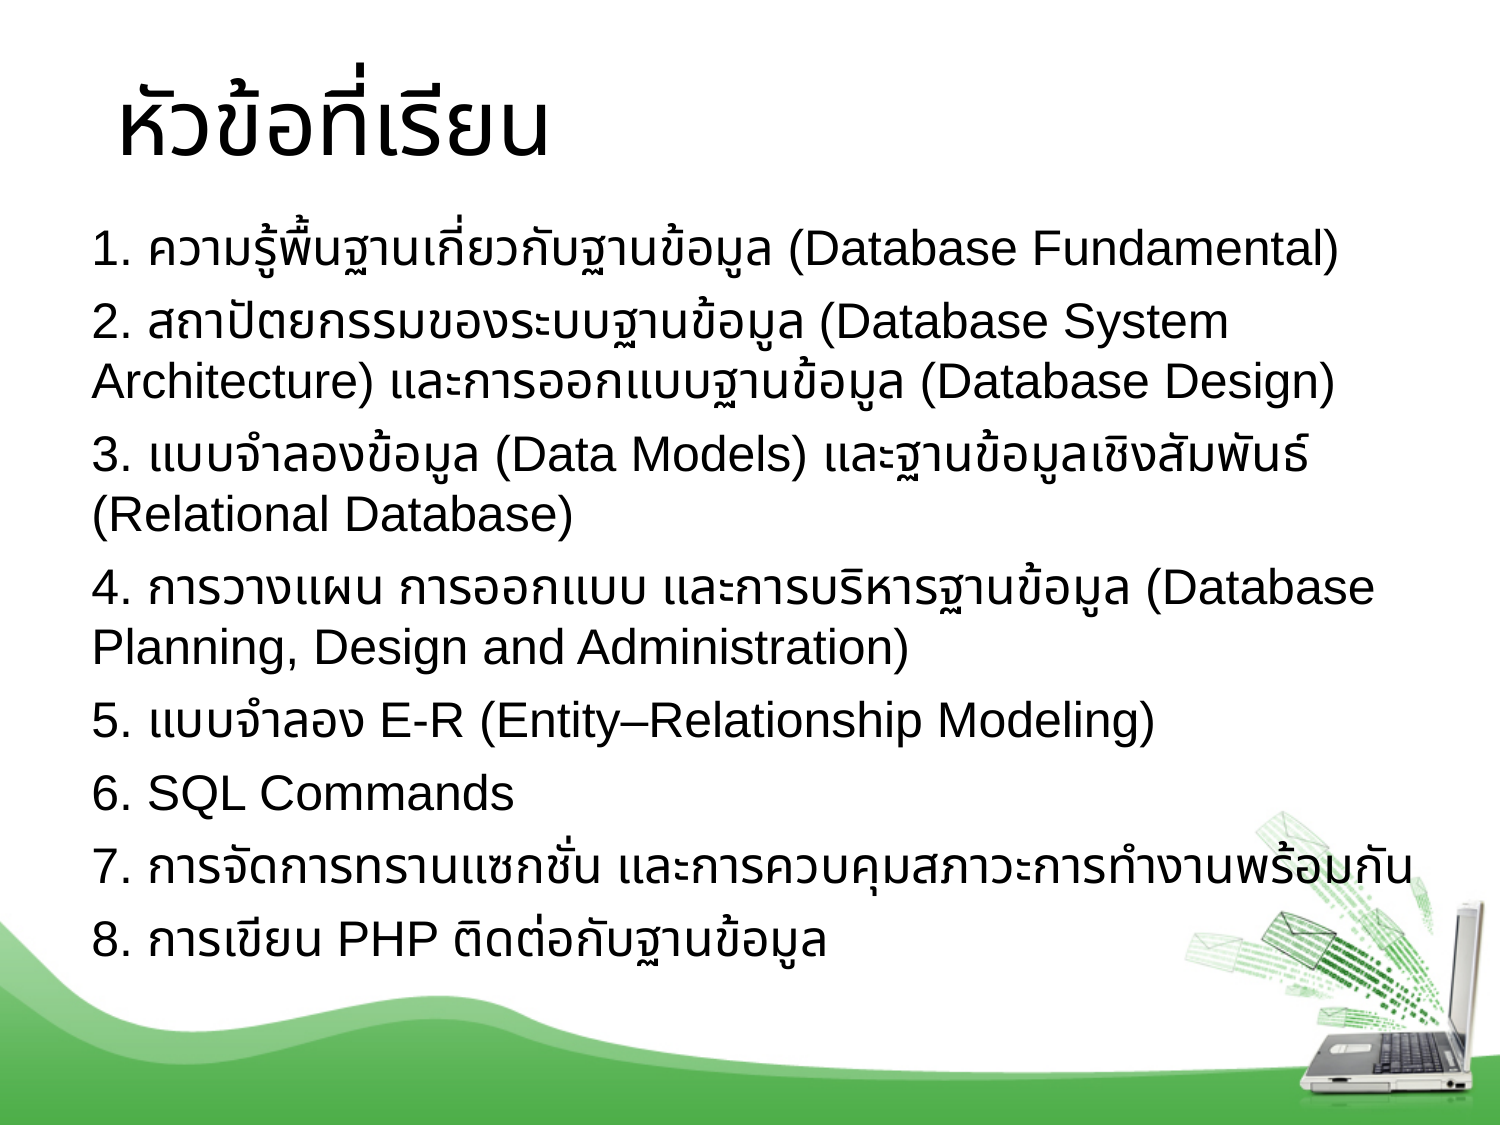

# หัวข้อที่เรียน
1. ความรู้พื้นฐานเกี่ยวกับฐานข้อมูล (Database Fundamental)
2. สถาปัตยกรรมของระบบฐานข้อมูล (Database System Architecture) และการออกแบบฐานข้อมูล (Database Design)
3. แบบจำลองข้อมูล (Data Models) และฐานข้อมูลเชิงสัมพันธ์ (Relational Database)
4. การวางแผน การออกแบบ และการบริหารฐานข้อมูล (Database Planning, Design and Administration)
5. แบบจำลอง E-R (Entity–Relationship Modeling)
6. SQL Commands
7. การจัดการทรานแซกชั่น และการควบคุมสภาวะการทำงานพร้อมกัน
8. การเขียน PHP ติดต่อกับฐานข้อมูล